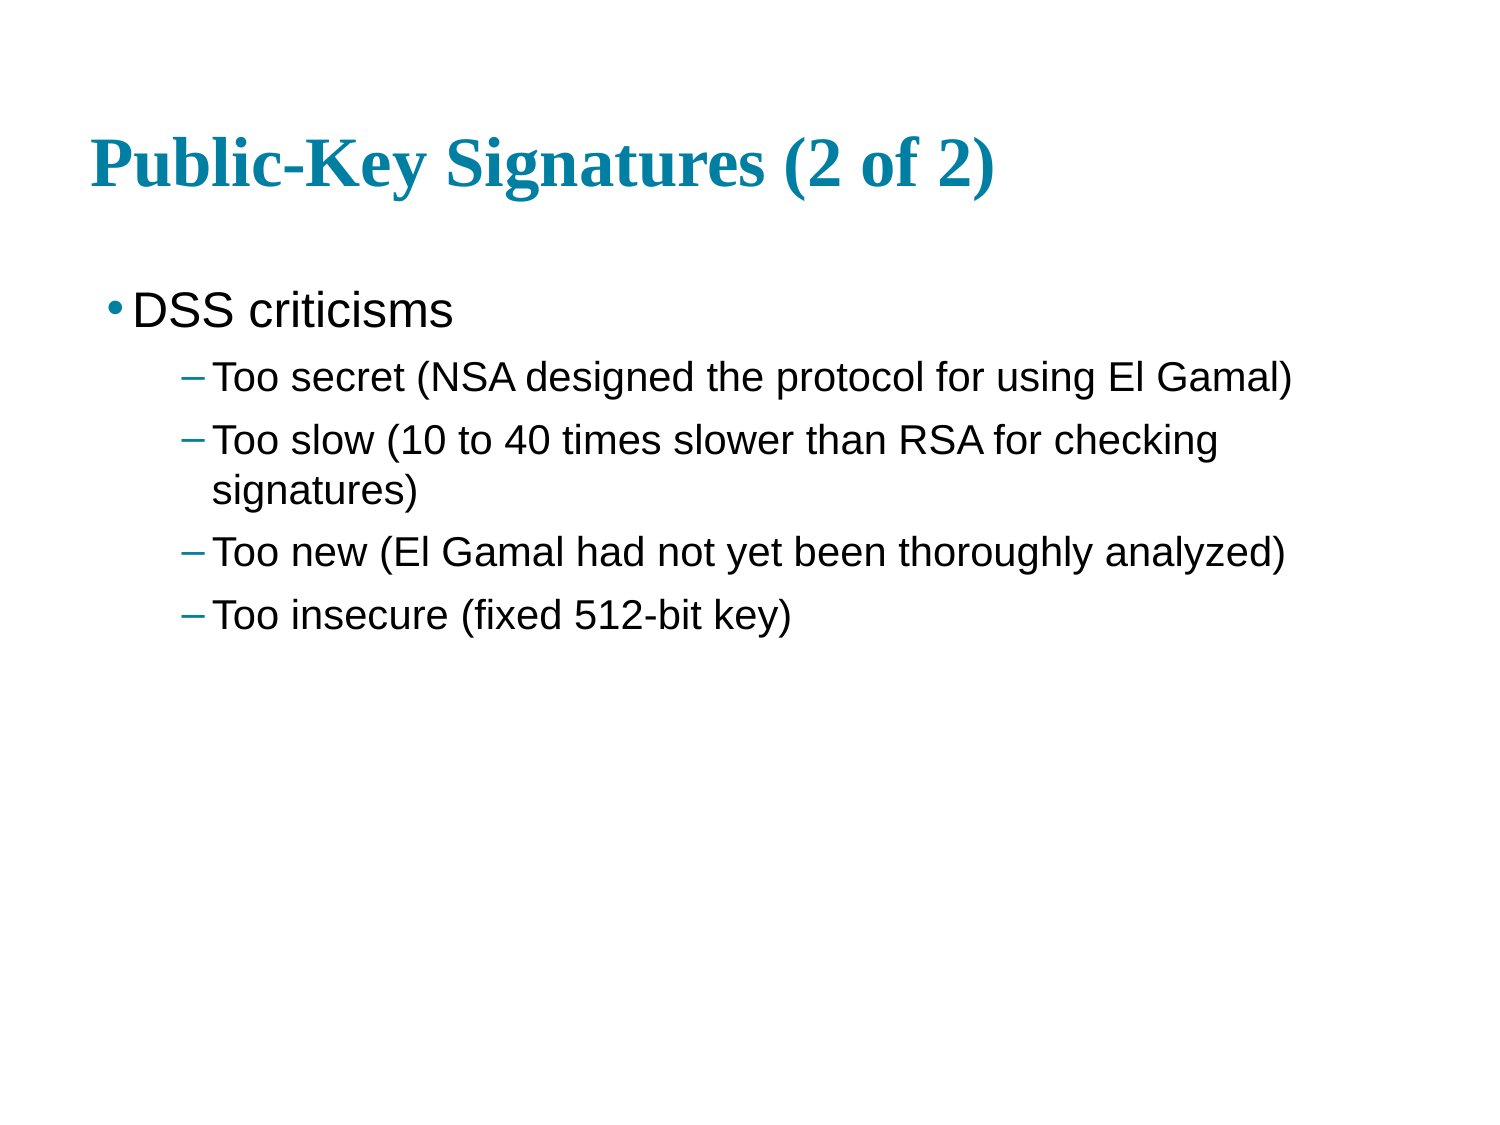

# Public-Key Signatures (2 of 2)
DSS criticisms
Too secret (NSA designed the protocol for using El Gamal)
Too slow (10 to 40 times slower than RSA for checking signatures)
Too new (El Gamal had not yet been thoroughly analyzed)
Too insecure (fixed 512-bit key)